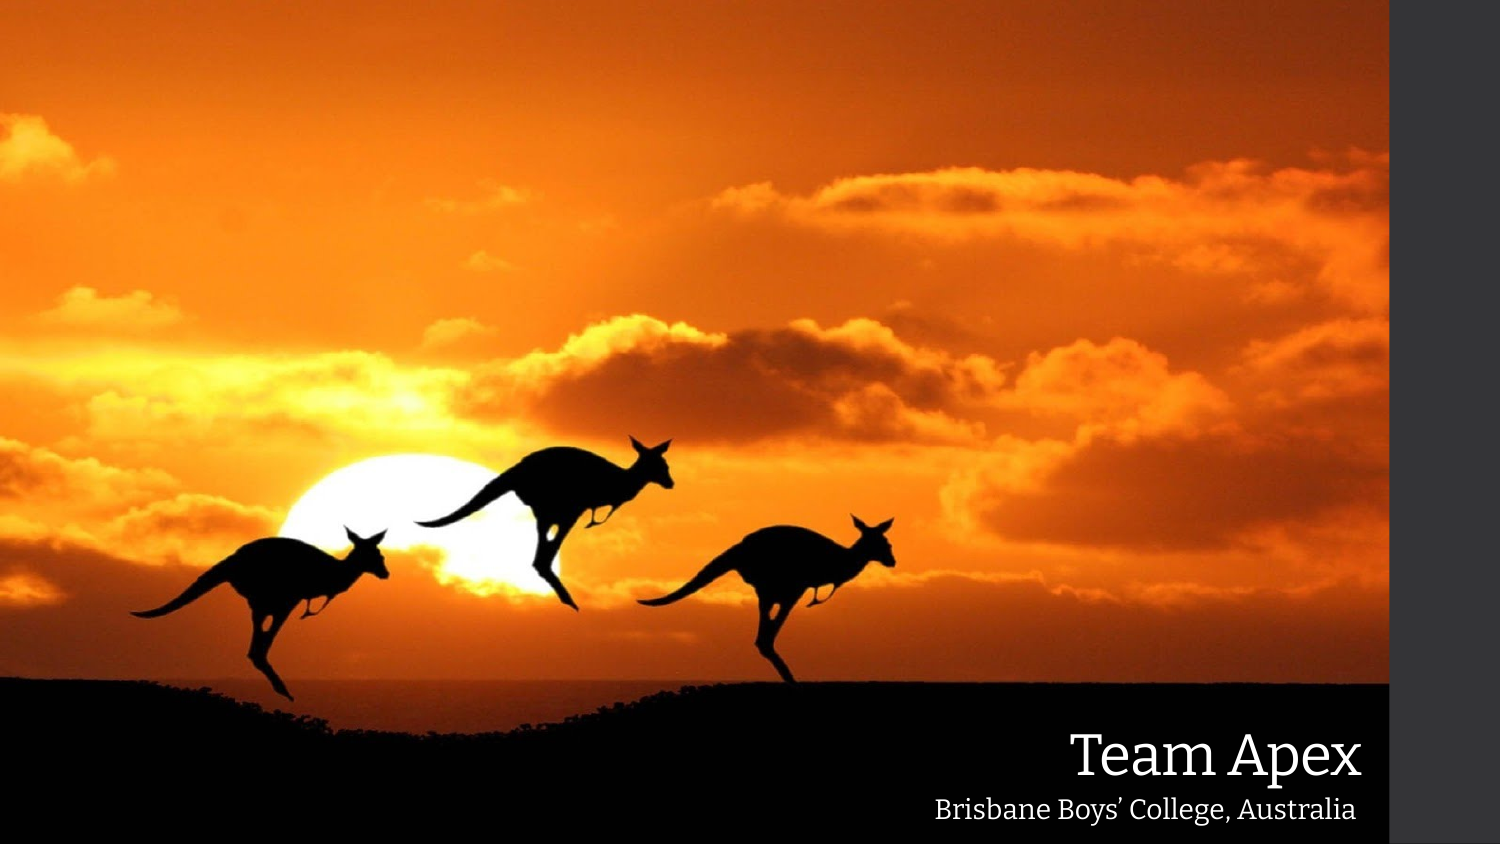

# Team Apex
Brisbane Boys’ College, Australia